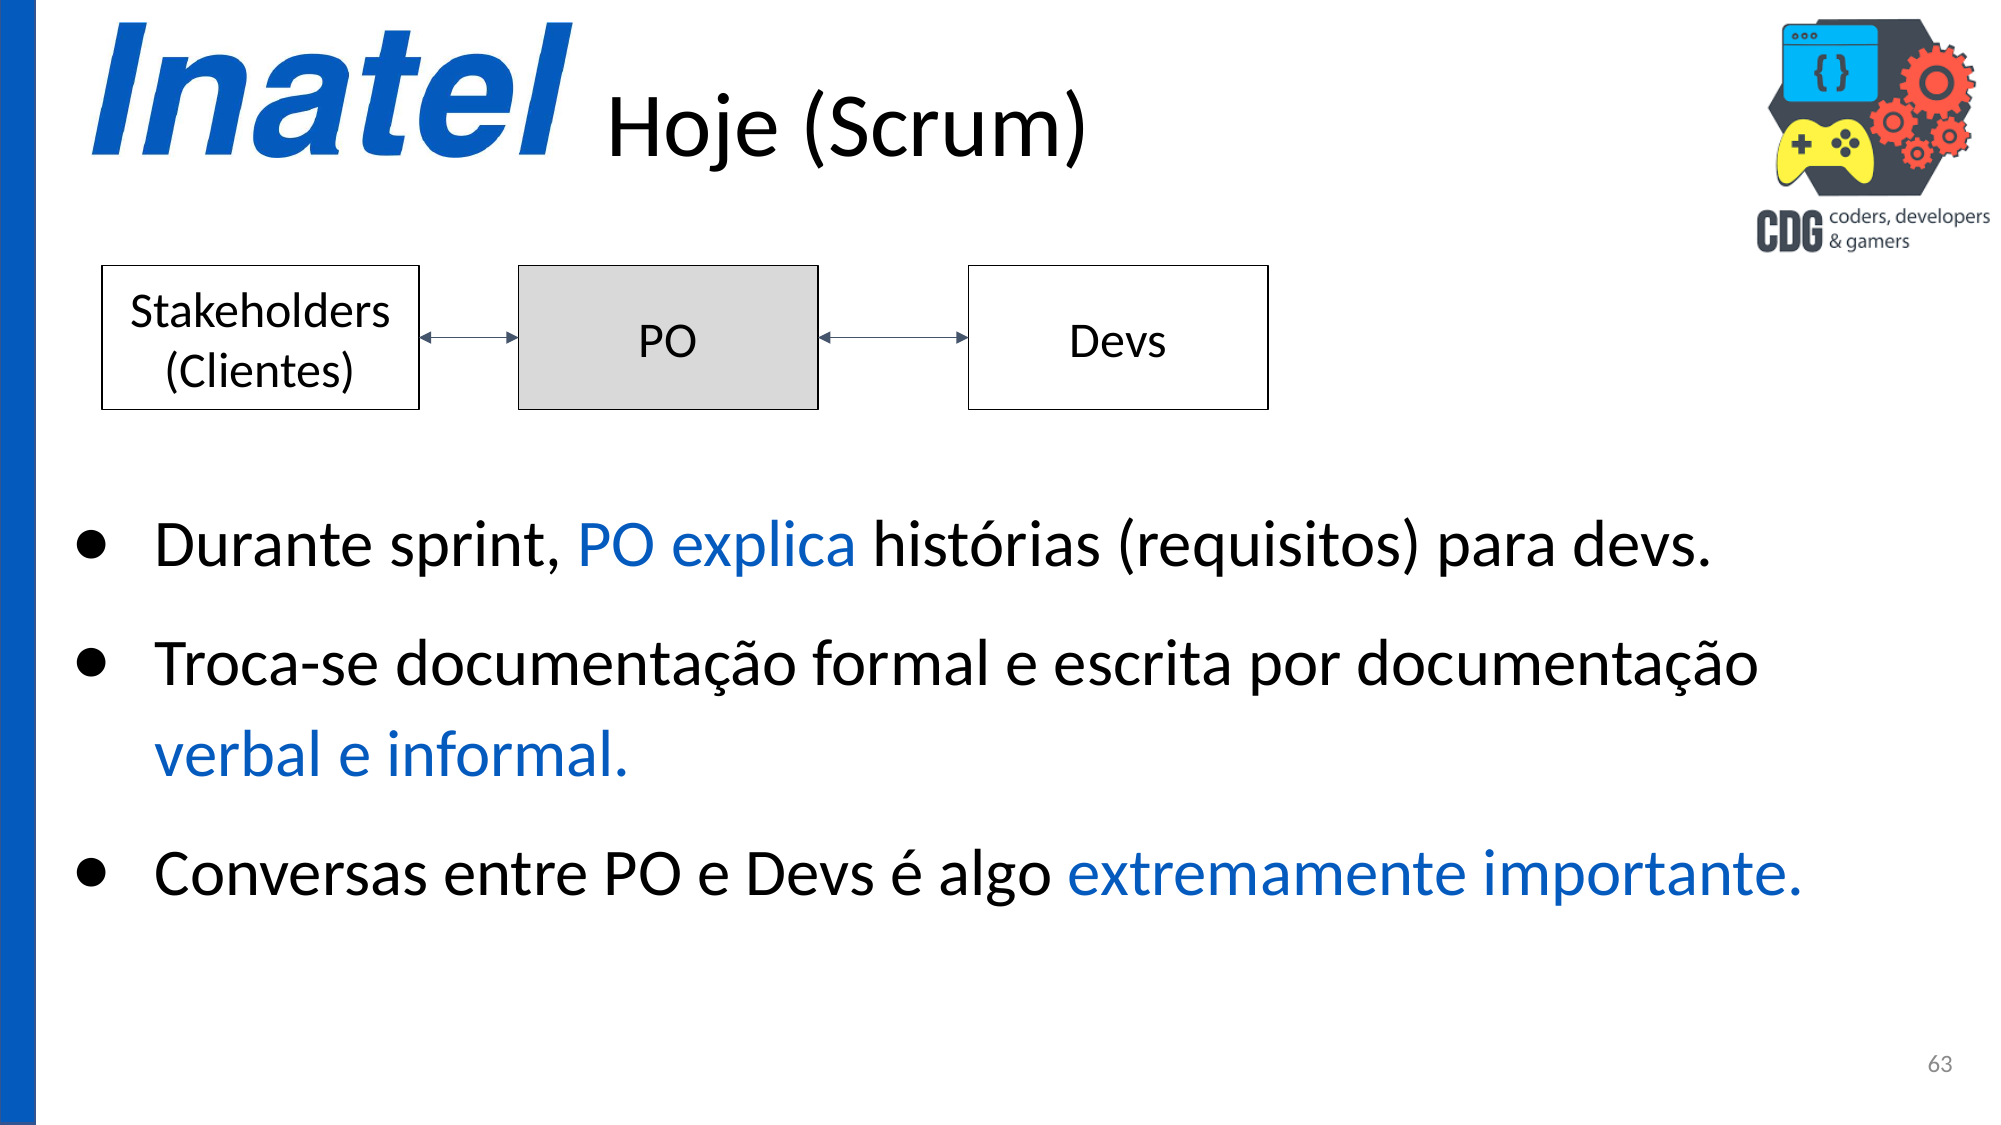

# Hoje (Scrum)
Stakeholders
(Clientes)
PO
Devs
Durante sprint, PO explica histórias (requisitos) para devs.
Troca-se documentação formal e escrita por documentação verbal e informal.
Conversas entre PO e Devs é algo extremamente importante.
63